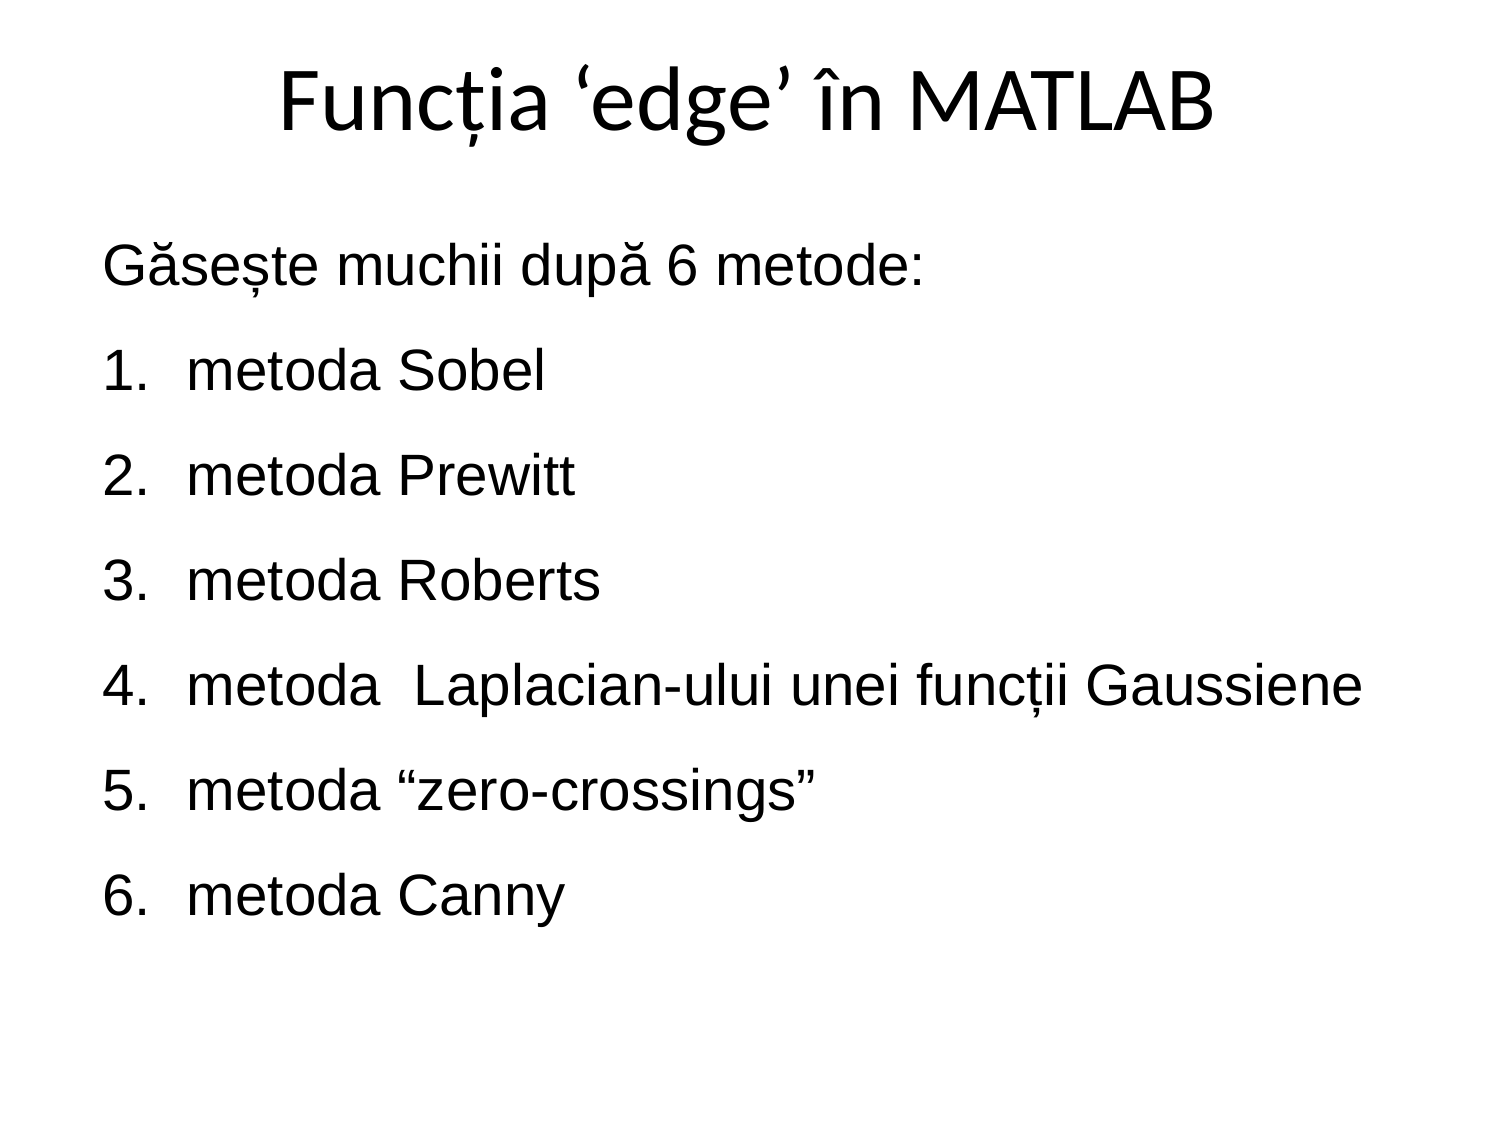

Funcția ‘edge’ în MATLAB
Găsește muchii după 6 metode:
metoda Sobel
metoda Prewitt
metoda Roberts
metoda  Laplacian-ului unei funcții Gaussiene
metoda “zero-crossings”
metoda Canny